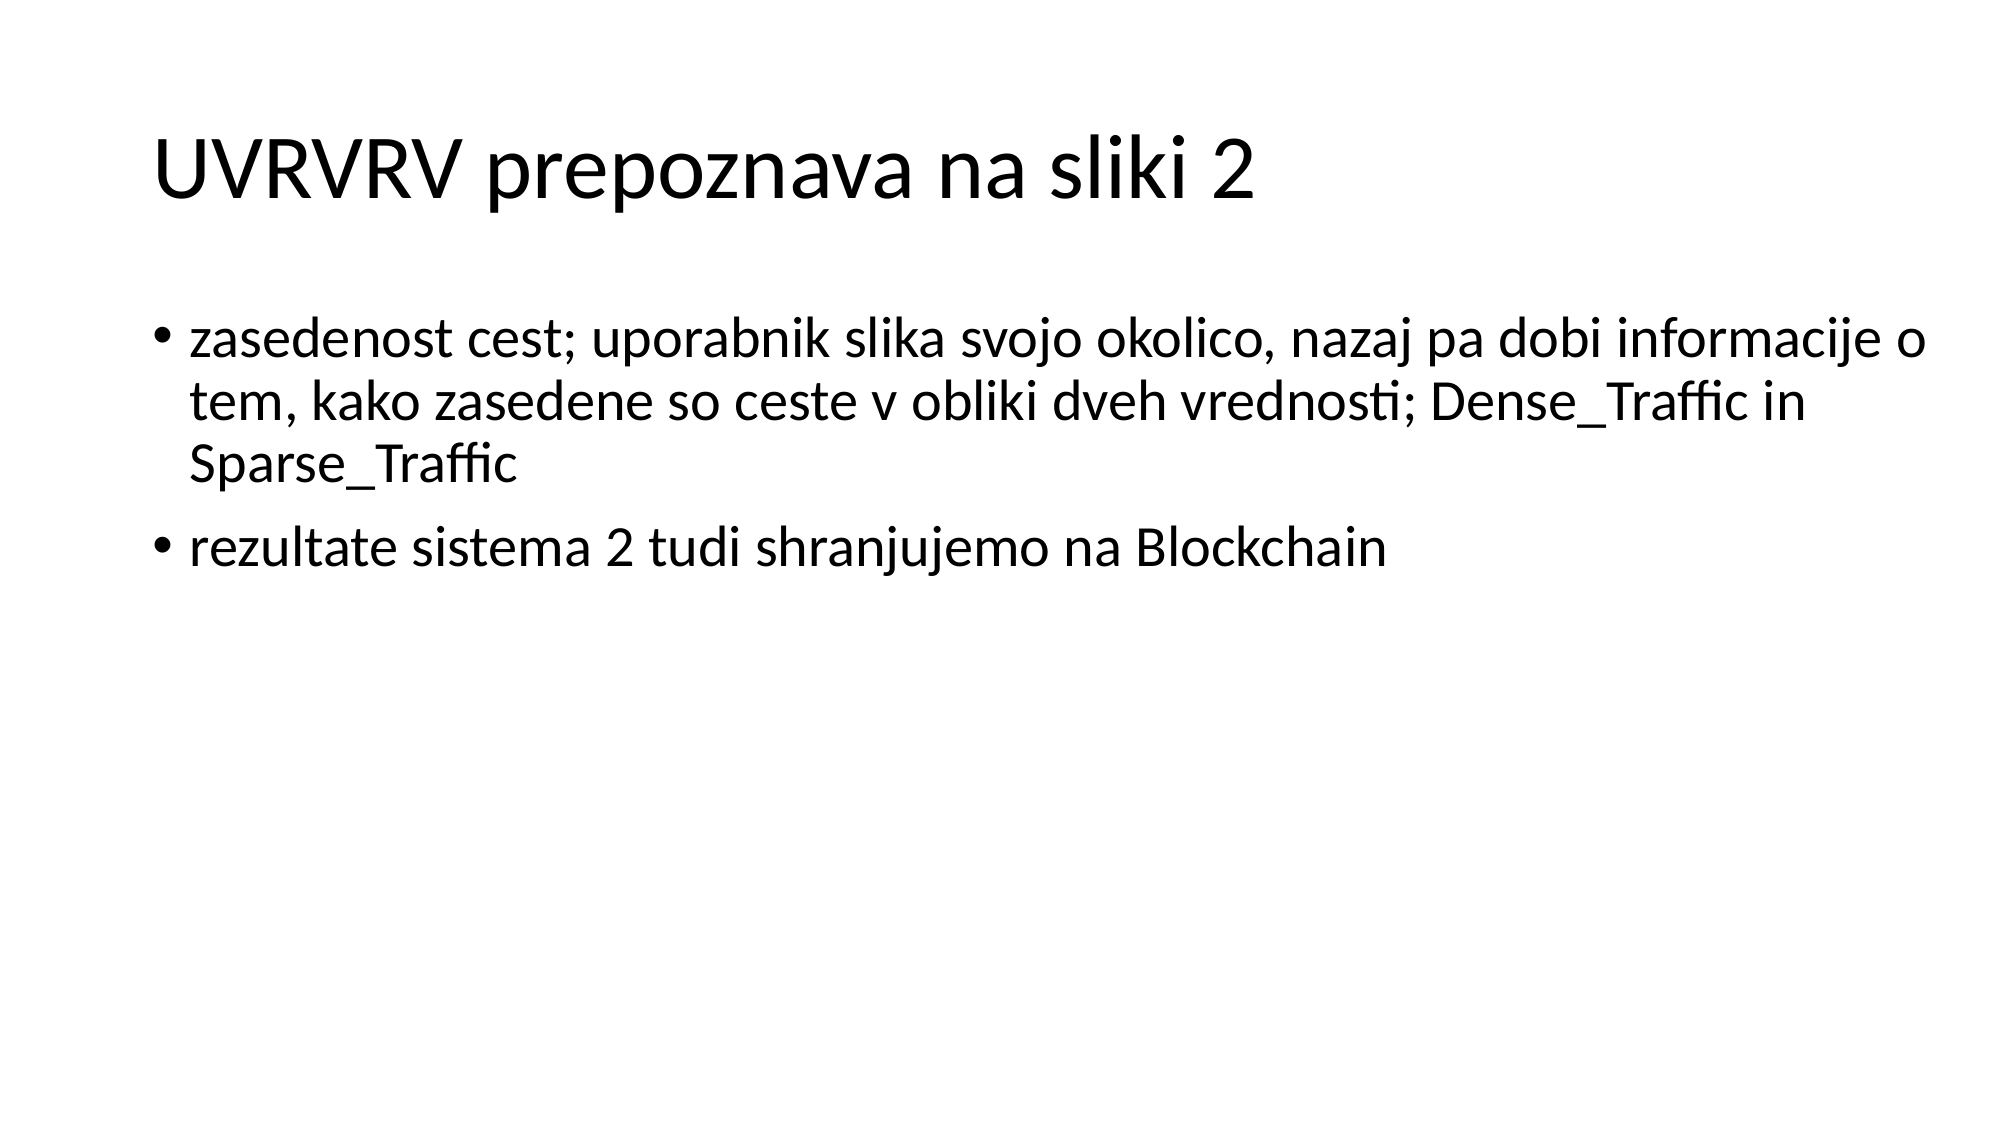

# UVRVRV prepoznava na sliki 2
zasedenost cest; uporabnik slika svojo okolico, nazaj pa dobi informacije o tem, kako zasedene so ceste v obliki dveh vrednosti; Dense_Traffic in Sparse_Traffic
rezultate sistema 2 tudi shranjujemo na Blockchain